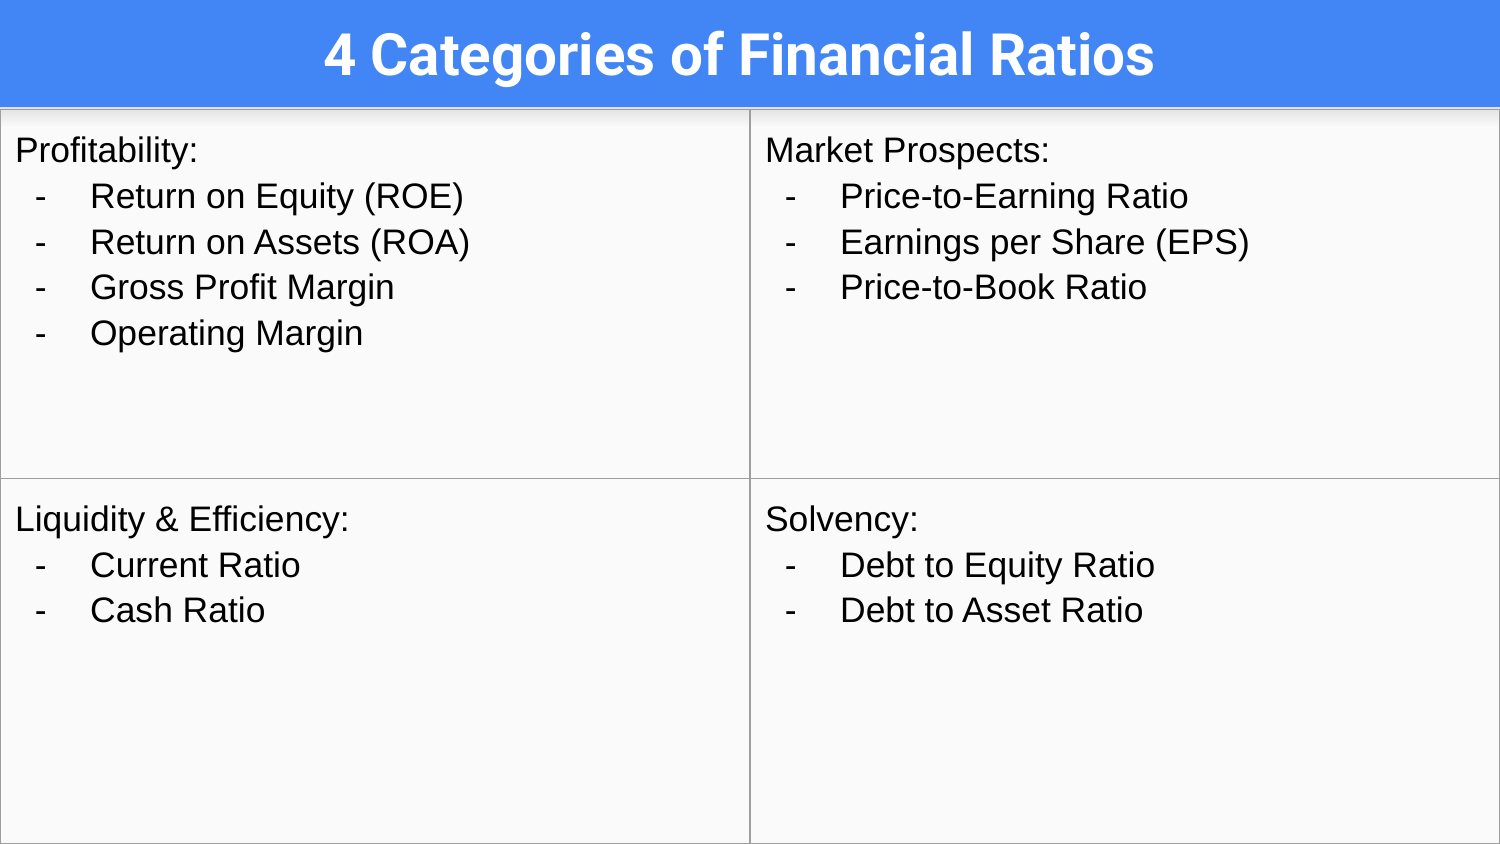

# 4 Categories of Financial Ratios
| Profitability: Return on Equity (ROE) Return on Assets (ROA) Gross Profit Margin Operating Margin | Market Prospects: Price-to-Earning Ratio Earnings per Share (EPS) Price-to-Book Ratio |
| --- | --- |
| Liquidity & Efficiency: Current Ratio Cash Ratio | Solvency: Debt to Equity Ratio Debt to Asset Ratio |